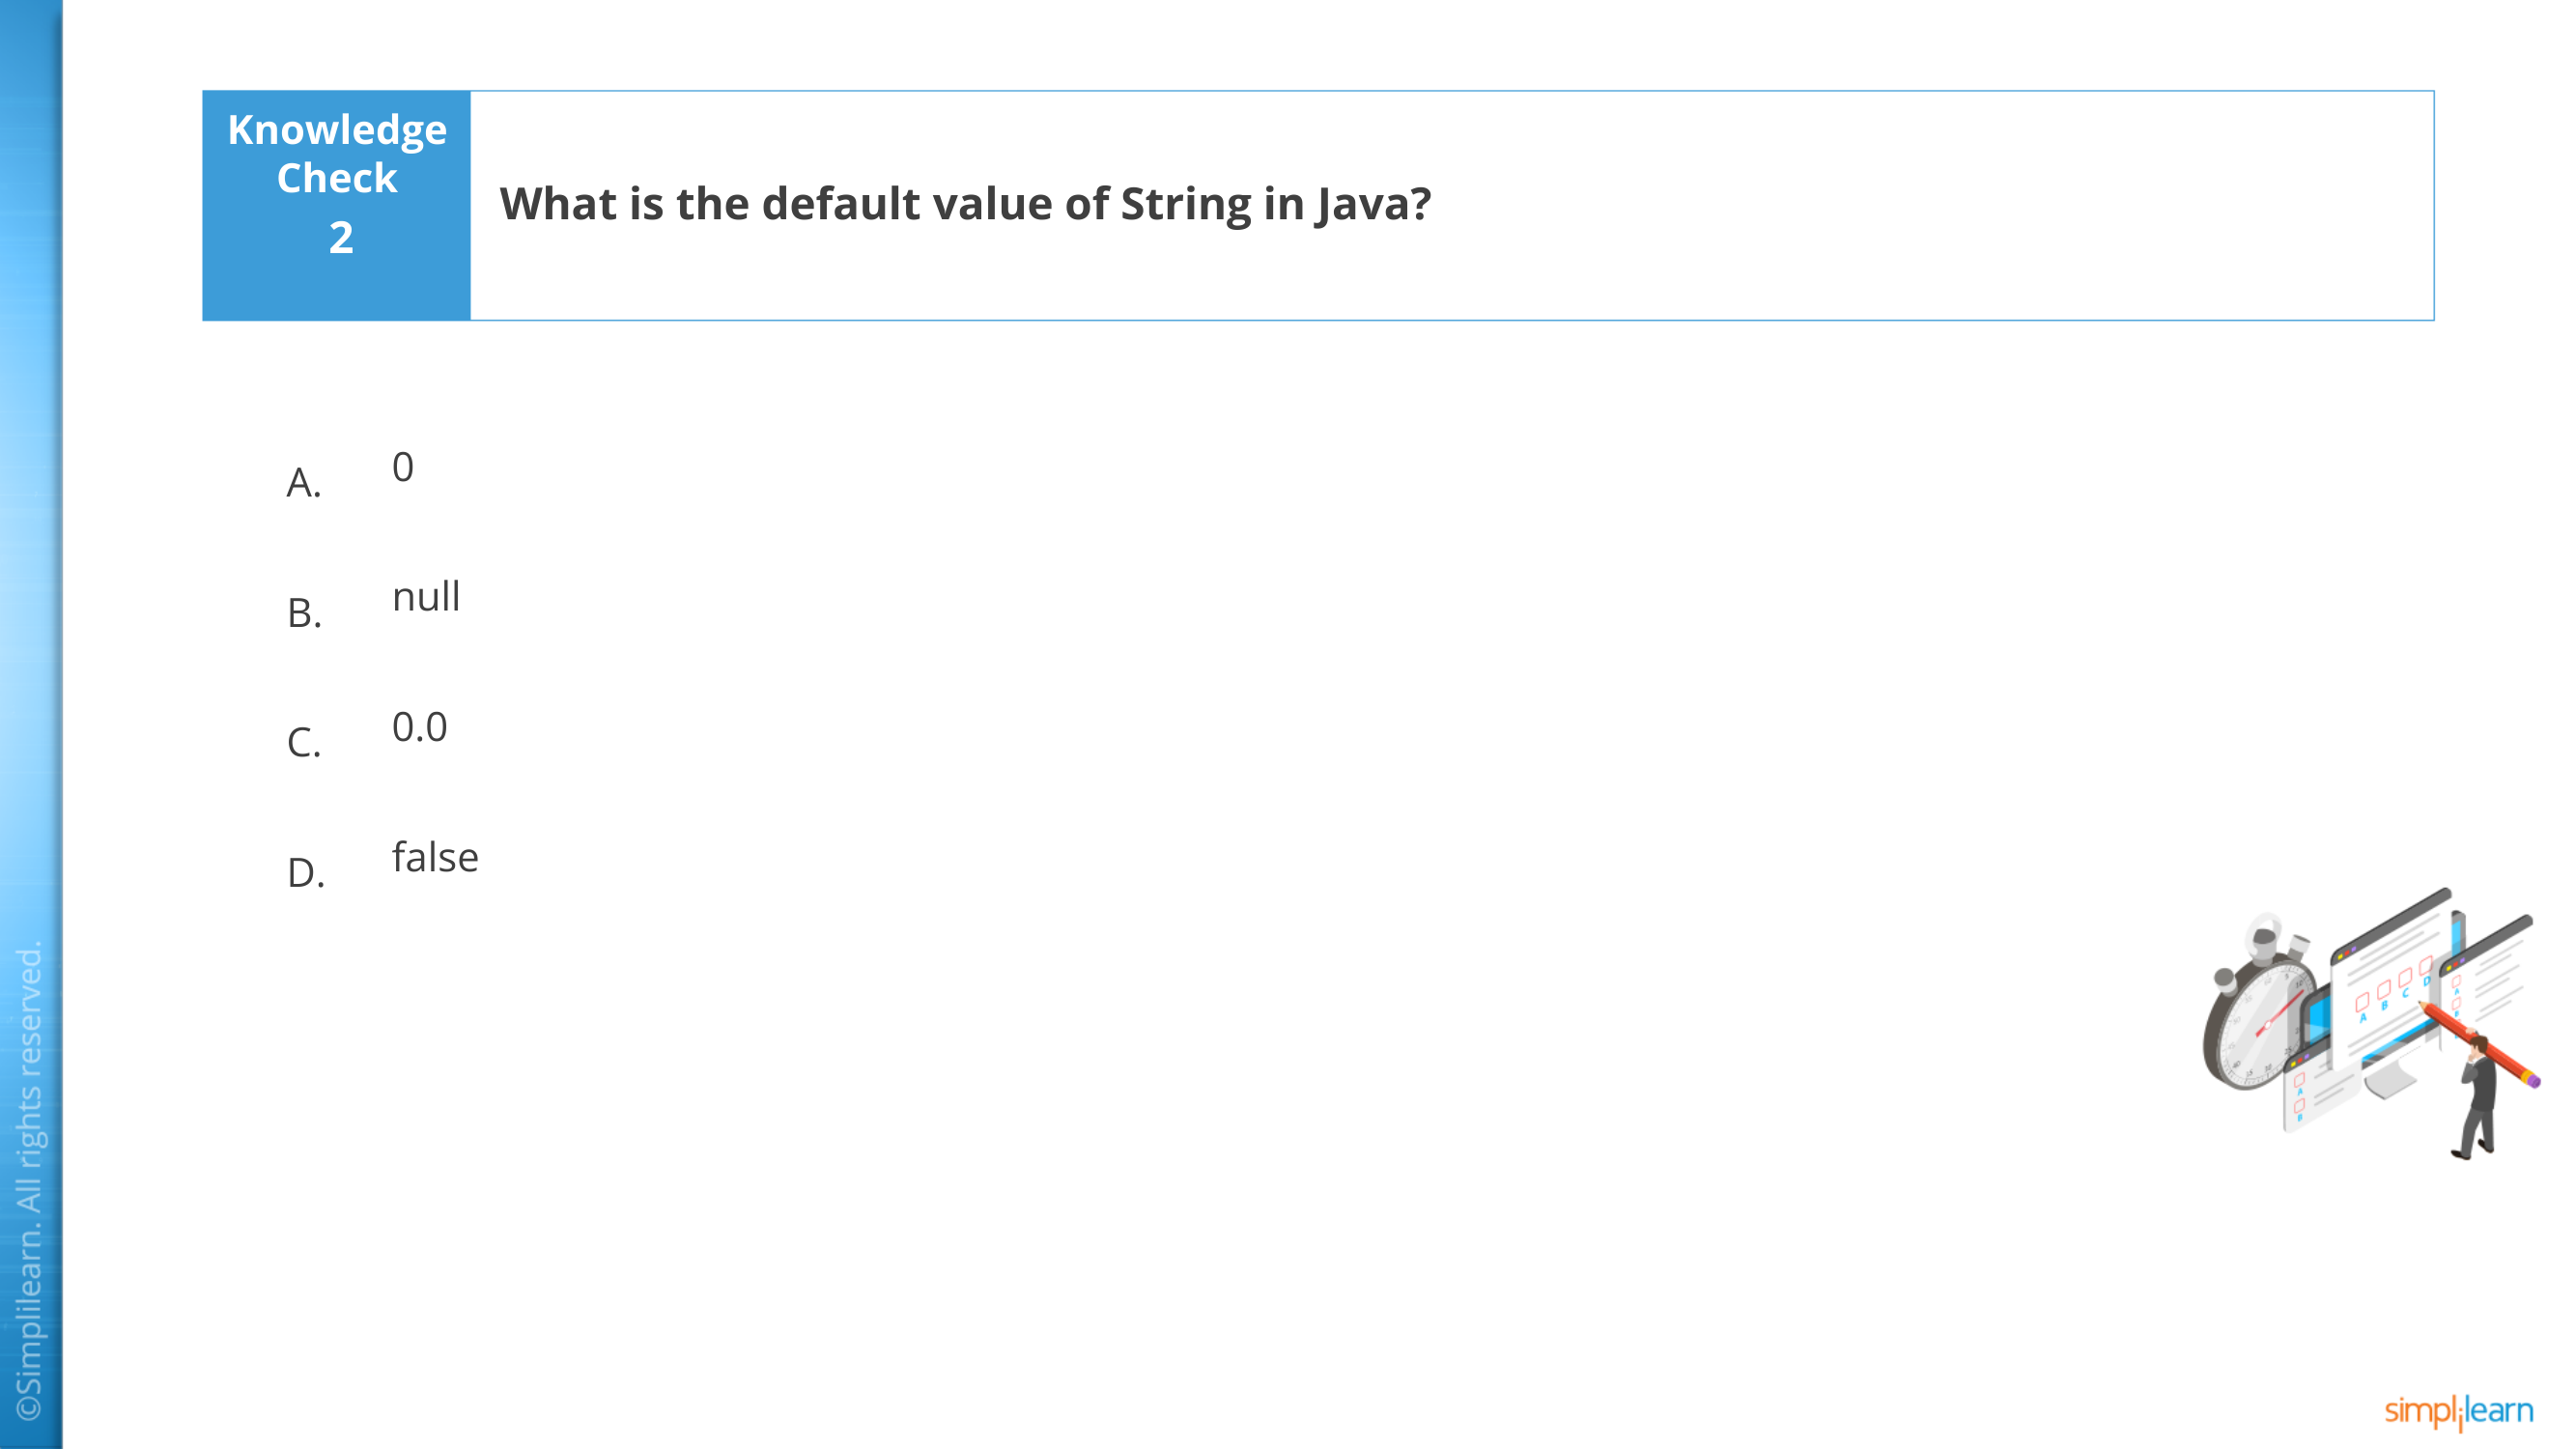

What is the default value of String in Java?
2
0
null
0.0
false